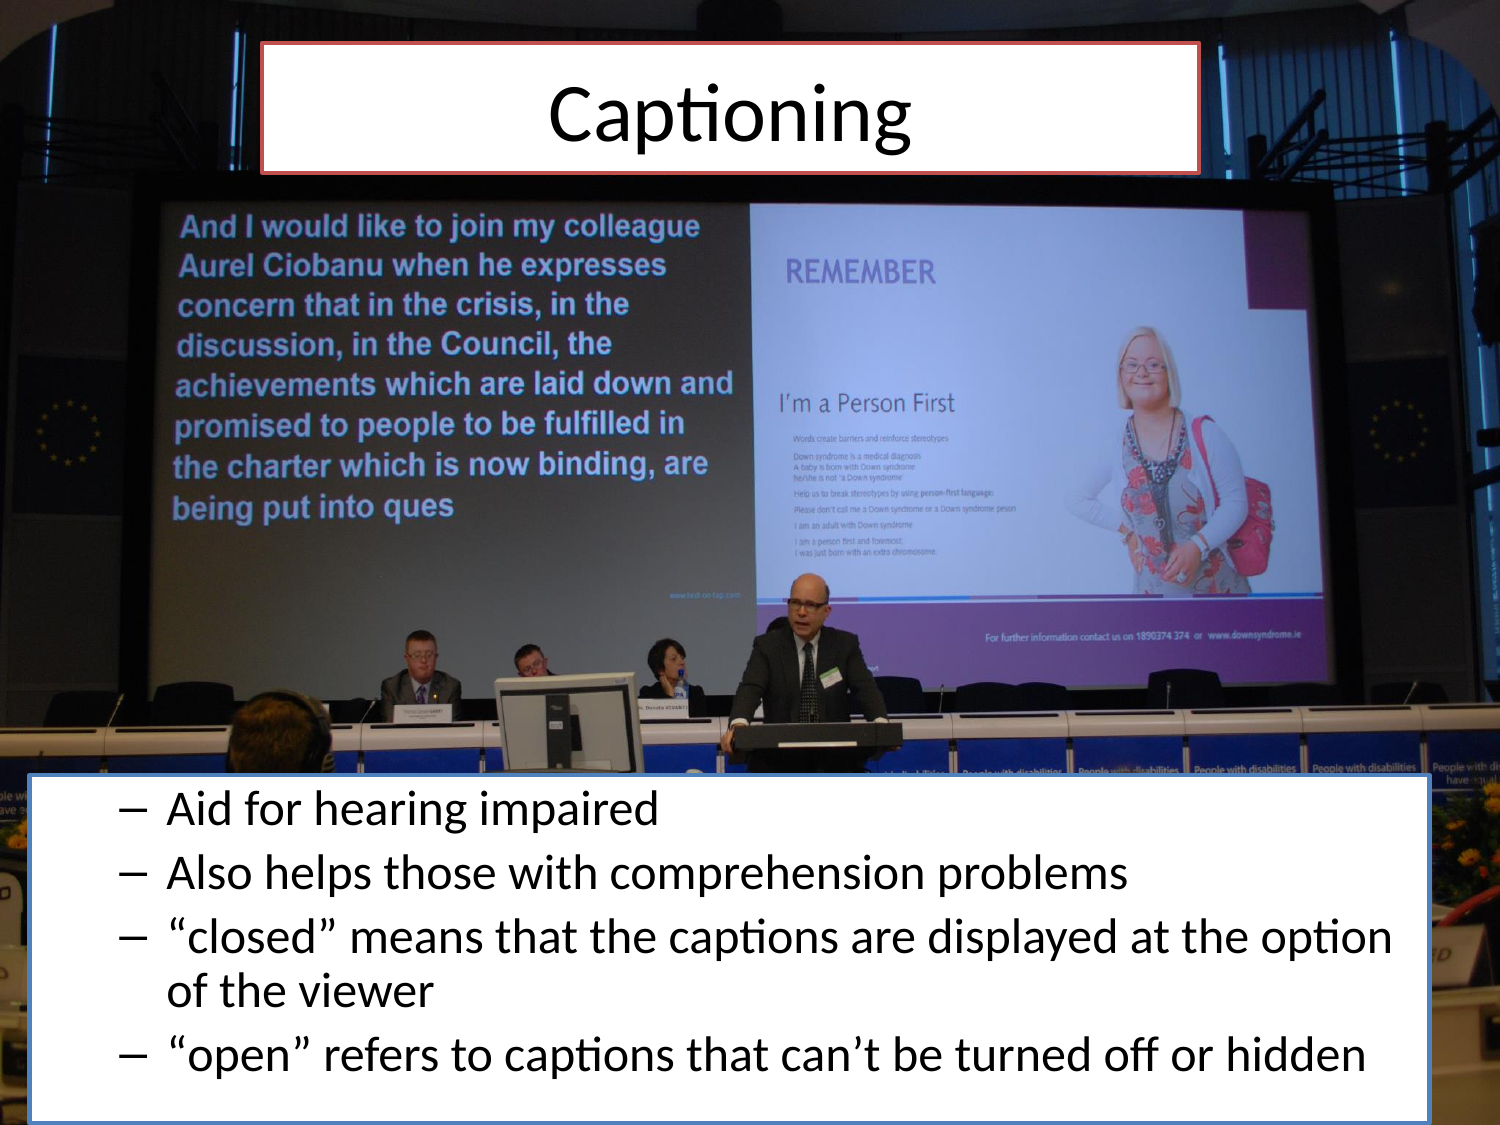

# Captioning
Aid for hearing impaired
Also helps those with comprehension problems
“closed” means that the captions are displayed at the option of the viewer
“open” refers to captions that can’t be turned off or hidden